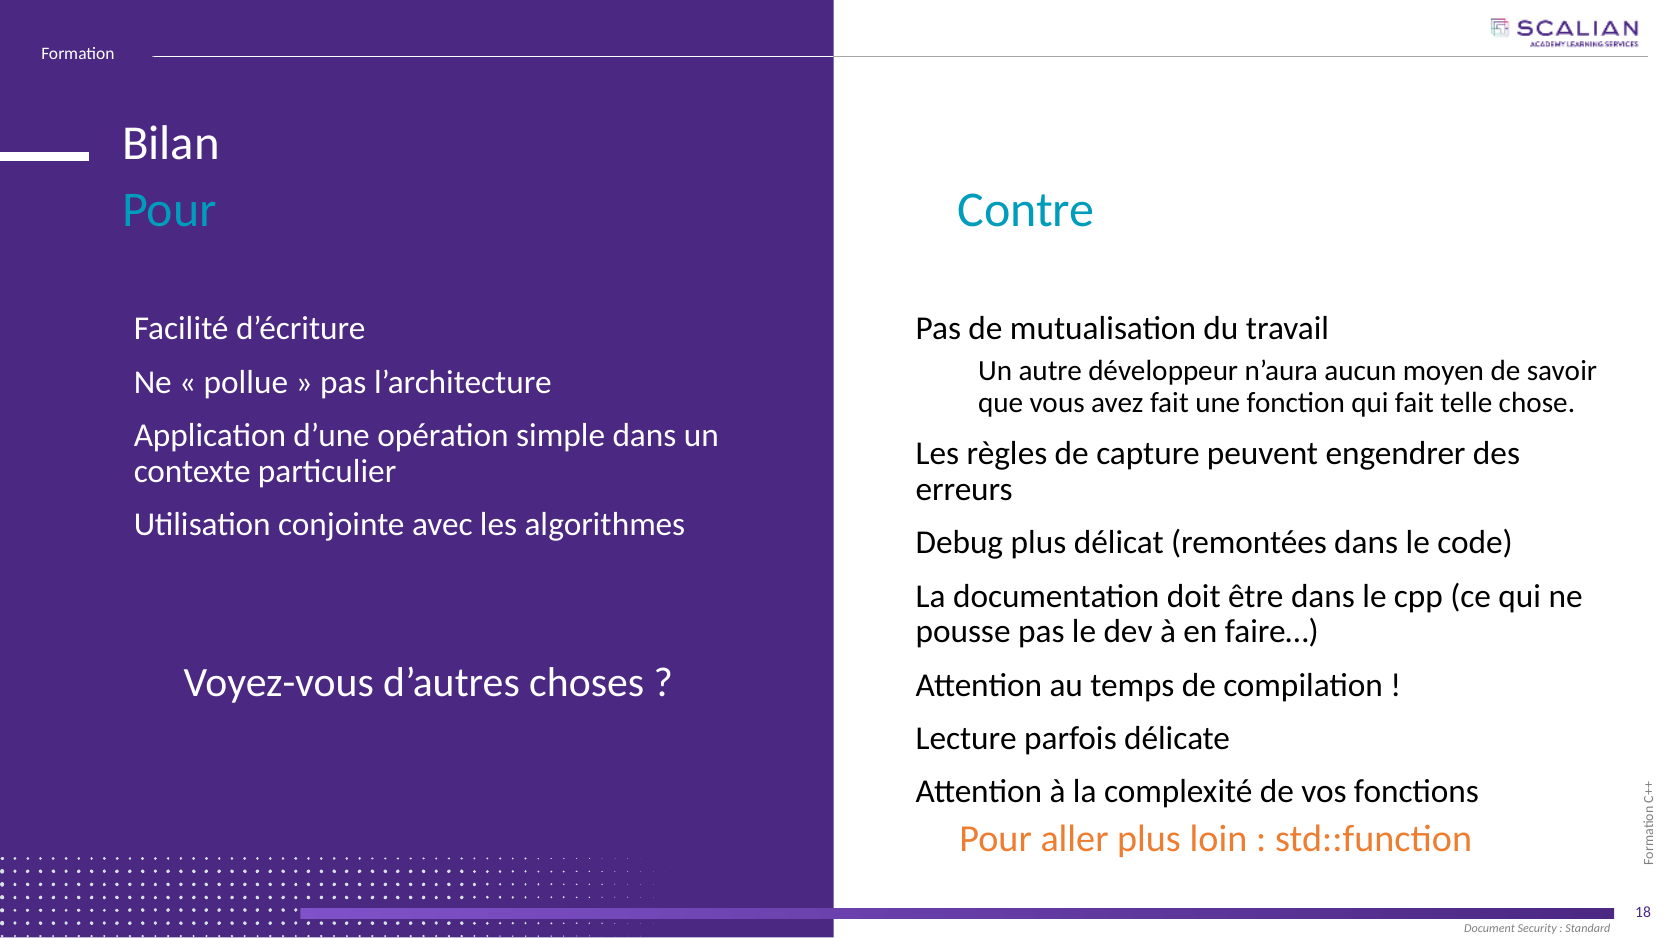

# Bilan
Contre
Pour
Facilité d’écriture
Ne « pollue » pas l’architecture
Application d’une opération simple dans un contexte particulier
Utilisation conjointe avec les algorithmes
Pas de mutualisation du travail
Un autre développeur n’aura aucun moyen de savoir que vous avez fait une fonction qui fait telle chose.
Les règles de capture peuvent engendrer des erreurs
Debug plus délicat (remontées dans le code)
La documentation doit être dans le cpp (ce qui ne pousse pas le dev à en faire…)
Attention au temps de compilation !
Lecture parfois délicate
Attention à la complexité de vos fonctions
Voyez-vous d’autres choses ?
Pour aller plus loin : std::function